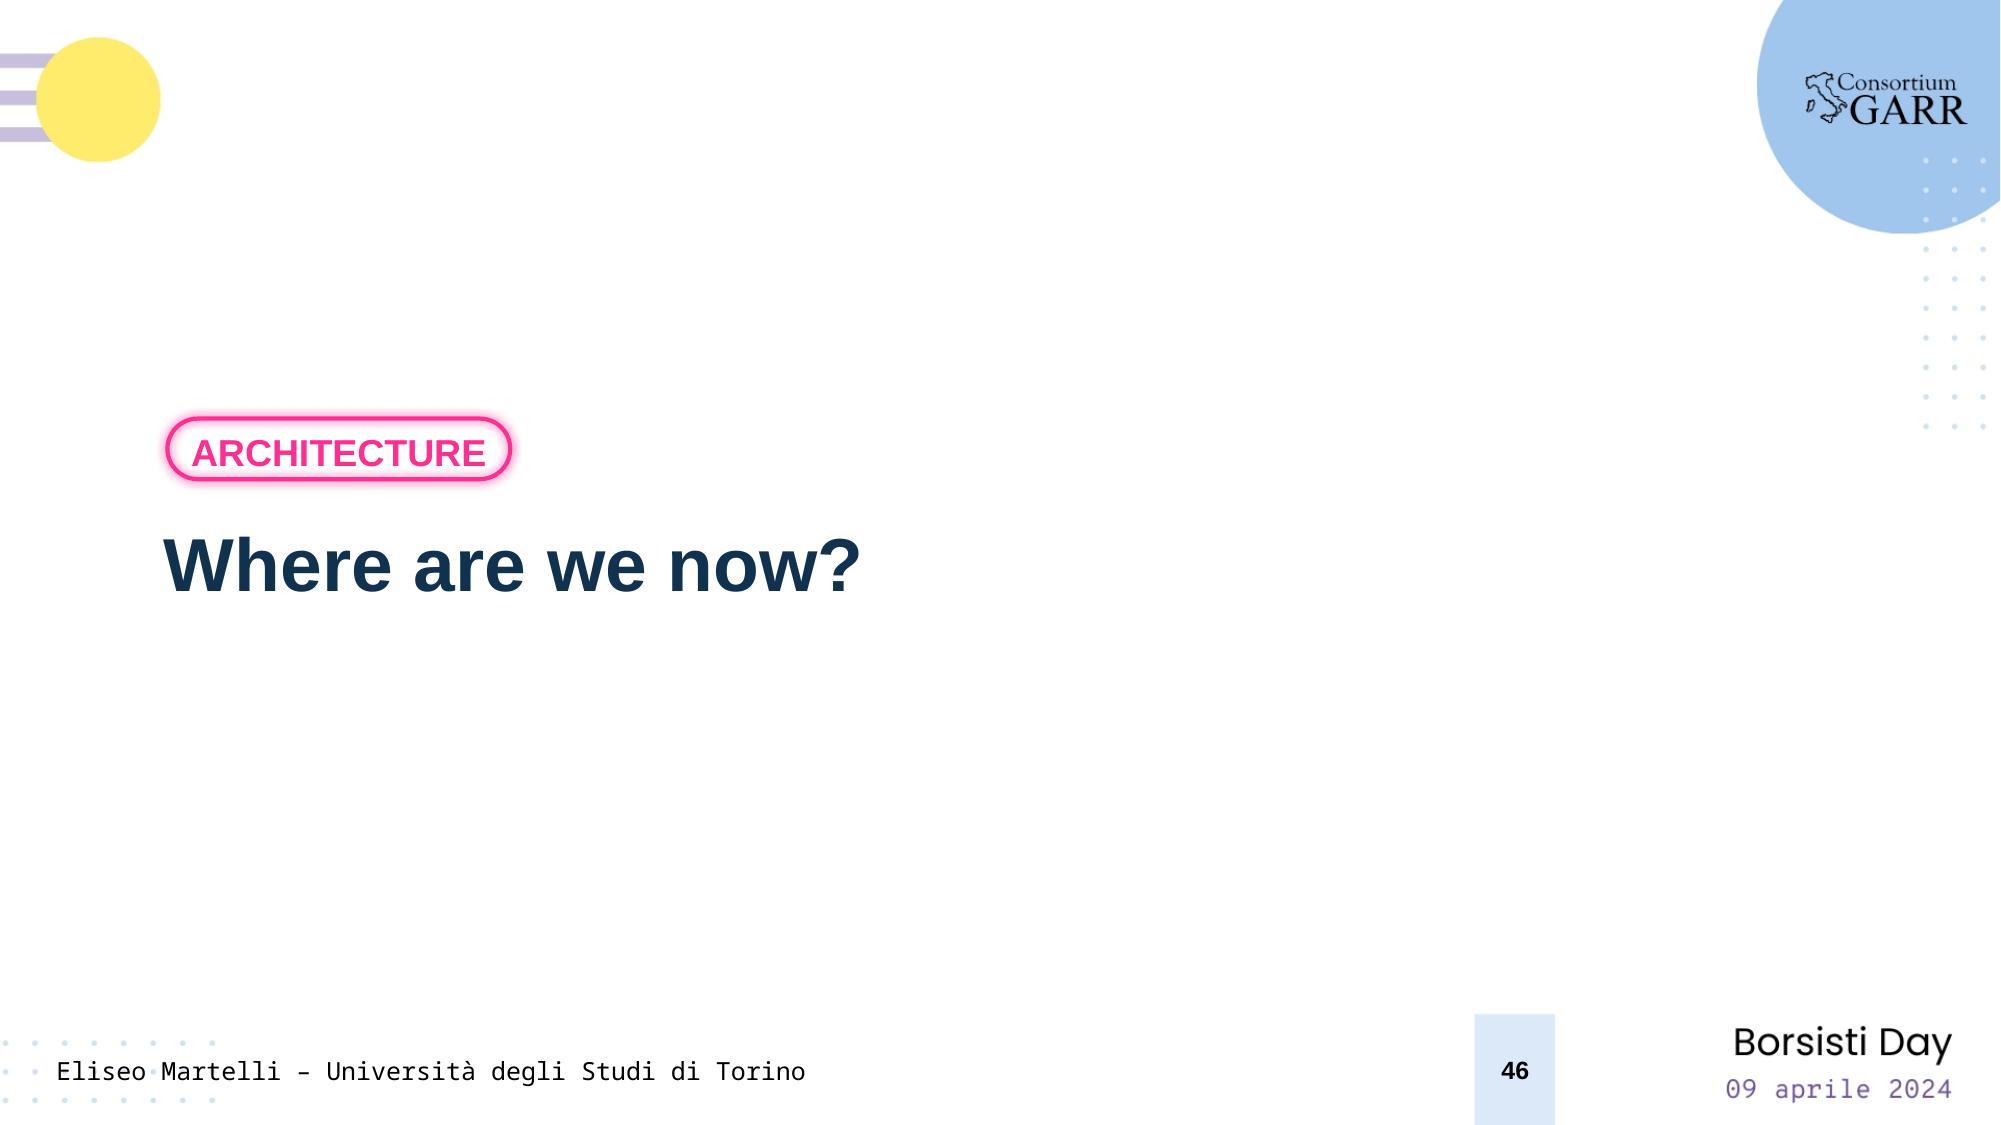

ARCHITECTURE
Where are we now?
46
Eliseo Martelli – Università degli Studi di Torino